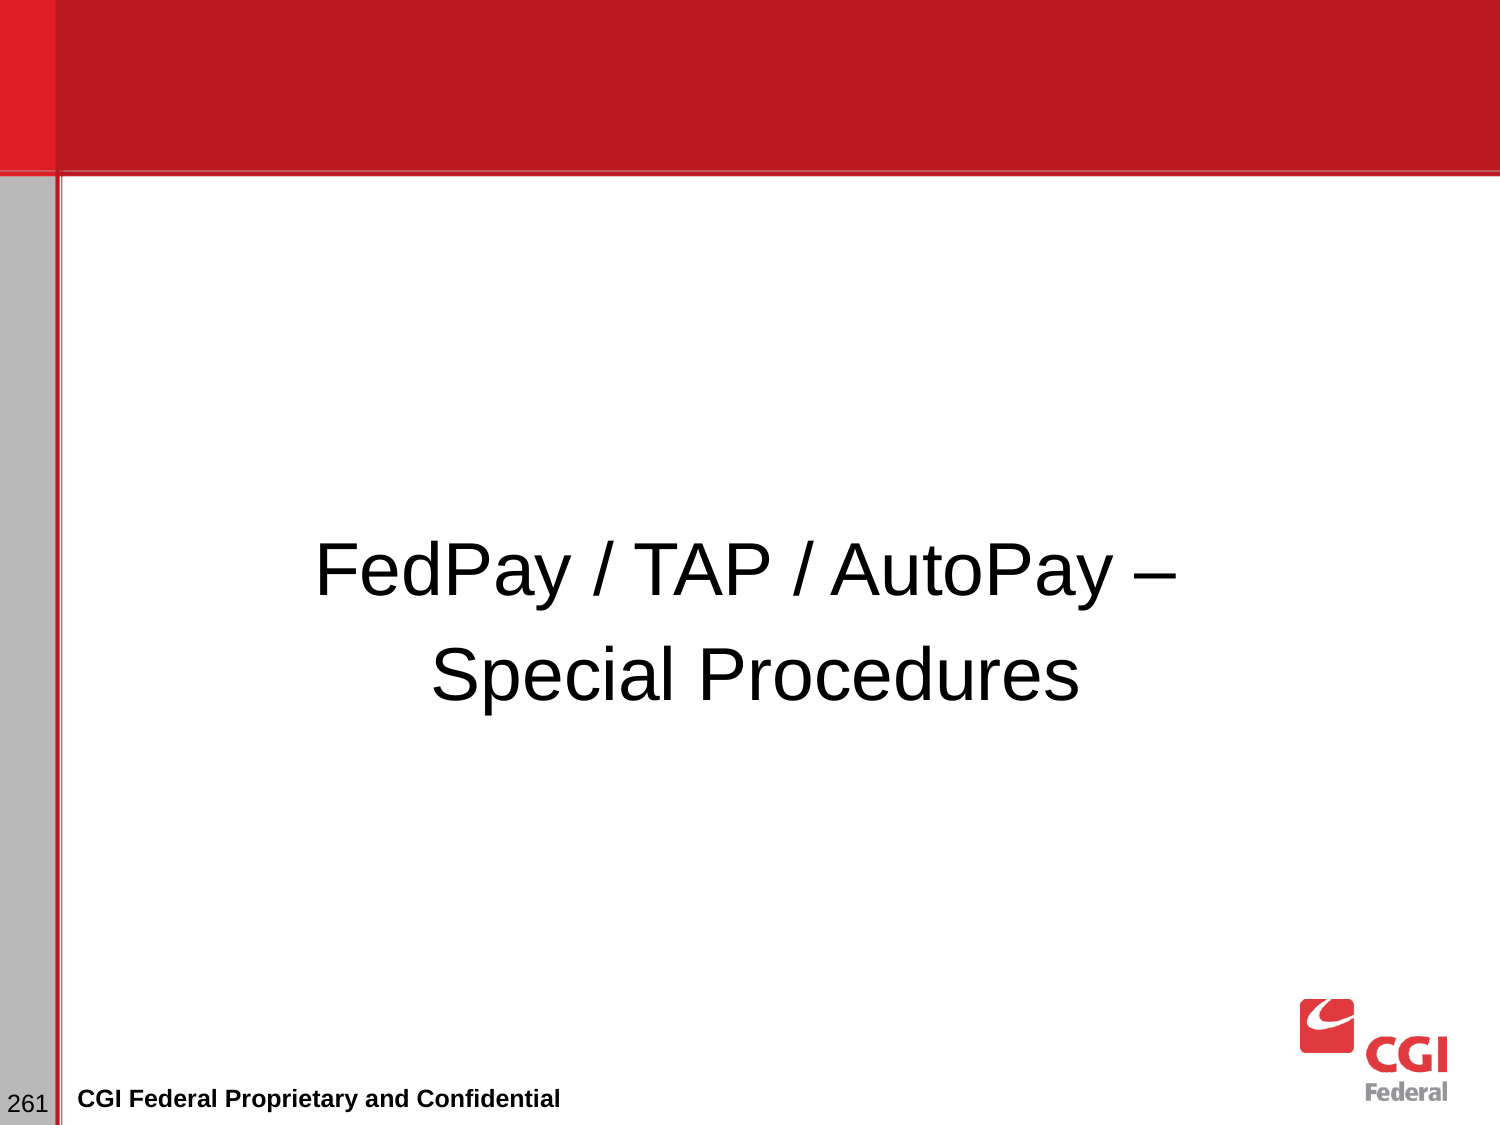

FedPay / TAP / AutoPay –
Special Procedures
# Dunning
261
CGI Federal Proprietary and Confidential